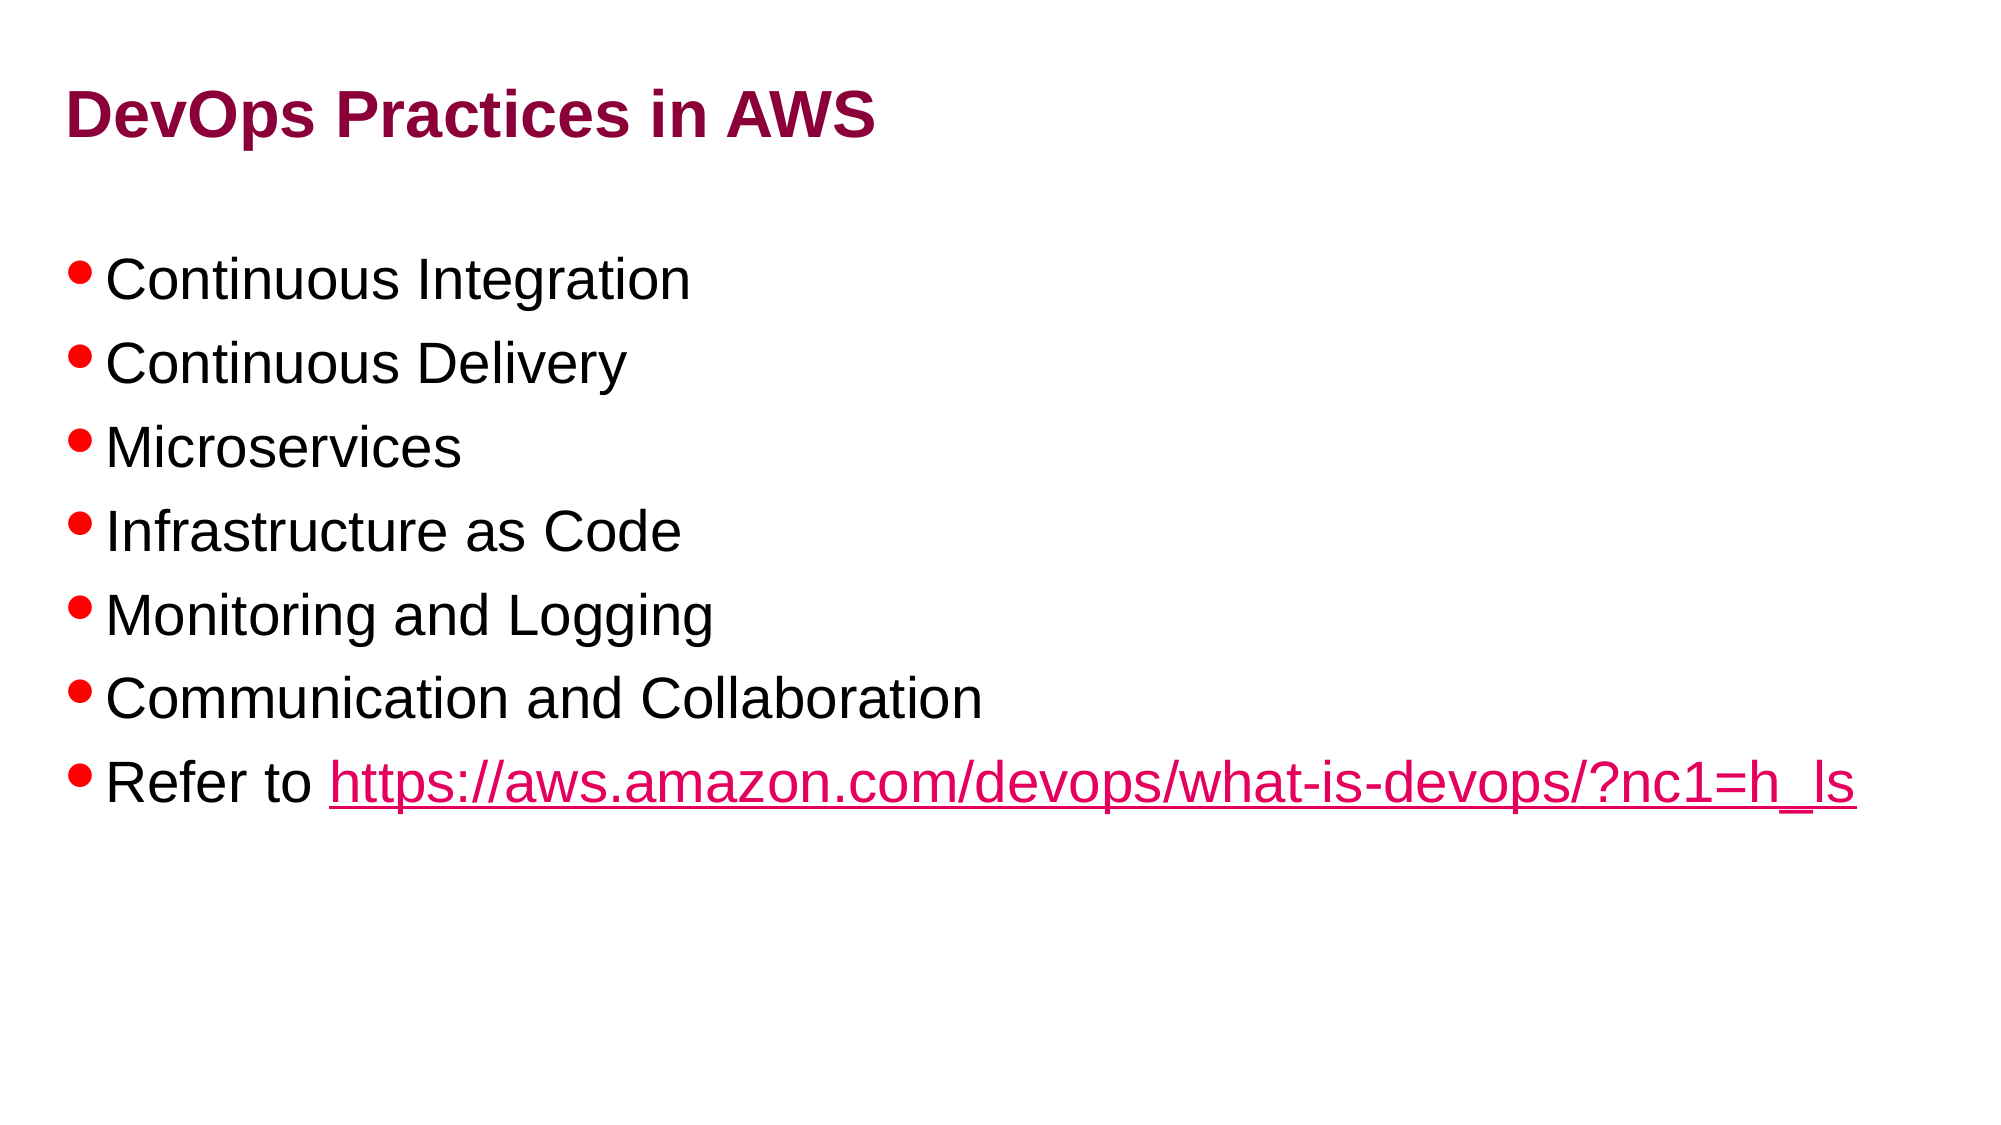

# DevOps Practices in AWS
Continuous Integration
Continuous Delivery
Microservices
Infrastructure as Code
Monitoring and Logging
Communication and Collaboration
Refer to https://aws.amazon.com/devops/what-is-devops/?nc1=h_ls